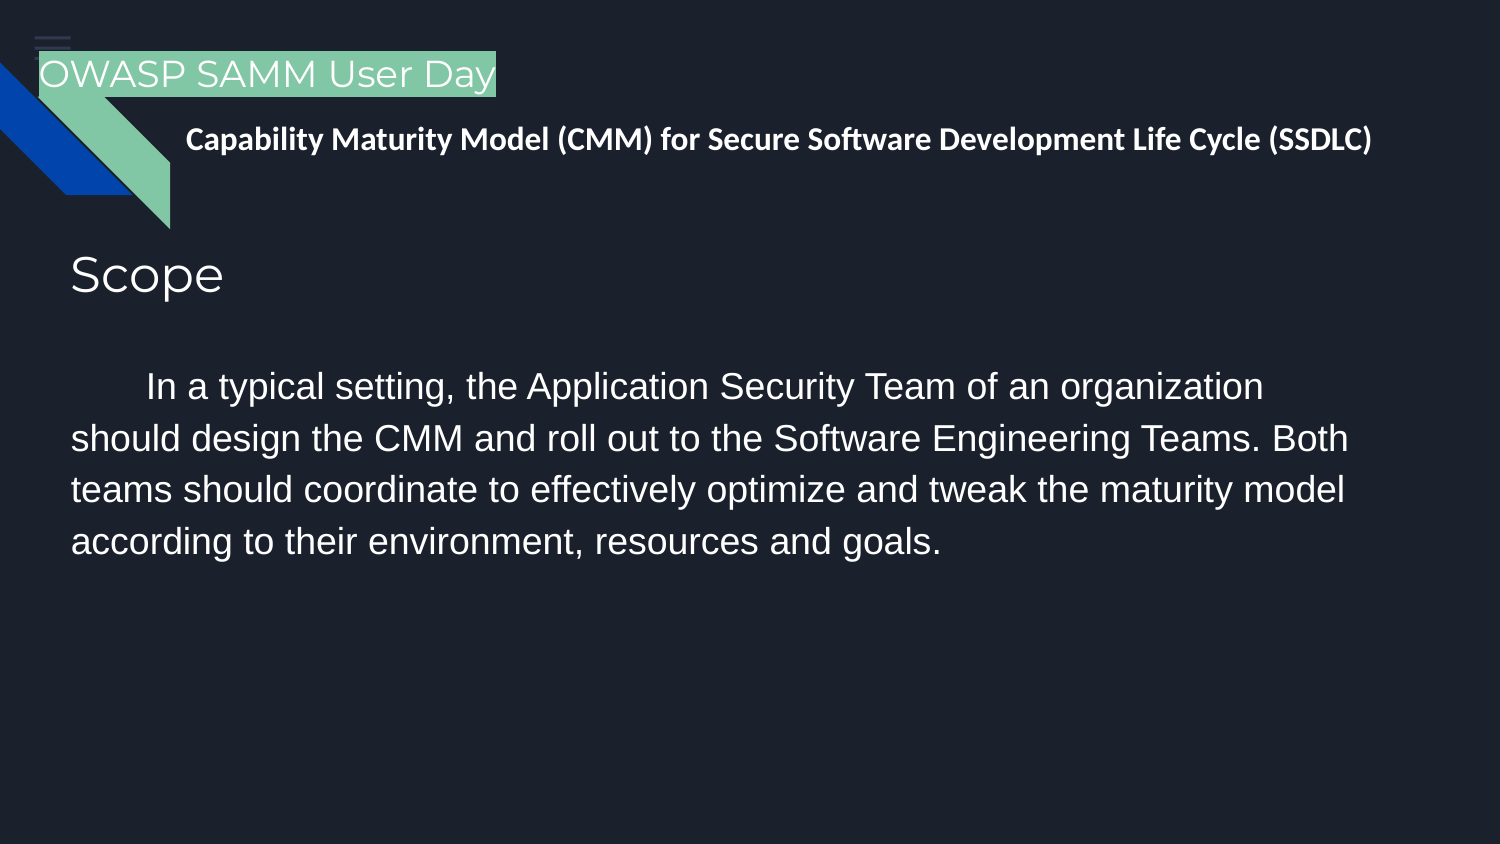

OWASP SAMM User Day
Capability Maturity Model (CMM) for Secure Software Development Life Cycle (SSDLC)
# Scope
In a typical setting, the Application Security Team of an organization should design the CMM and roll out to the Software Engineering Teams. Both teams should coordinate to effectively optimize and tweak the maturity model according to their environment, resources and goals.